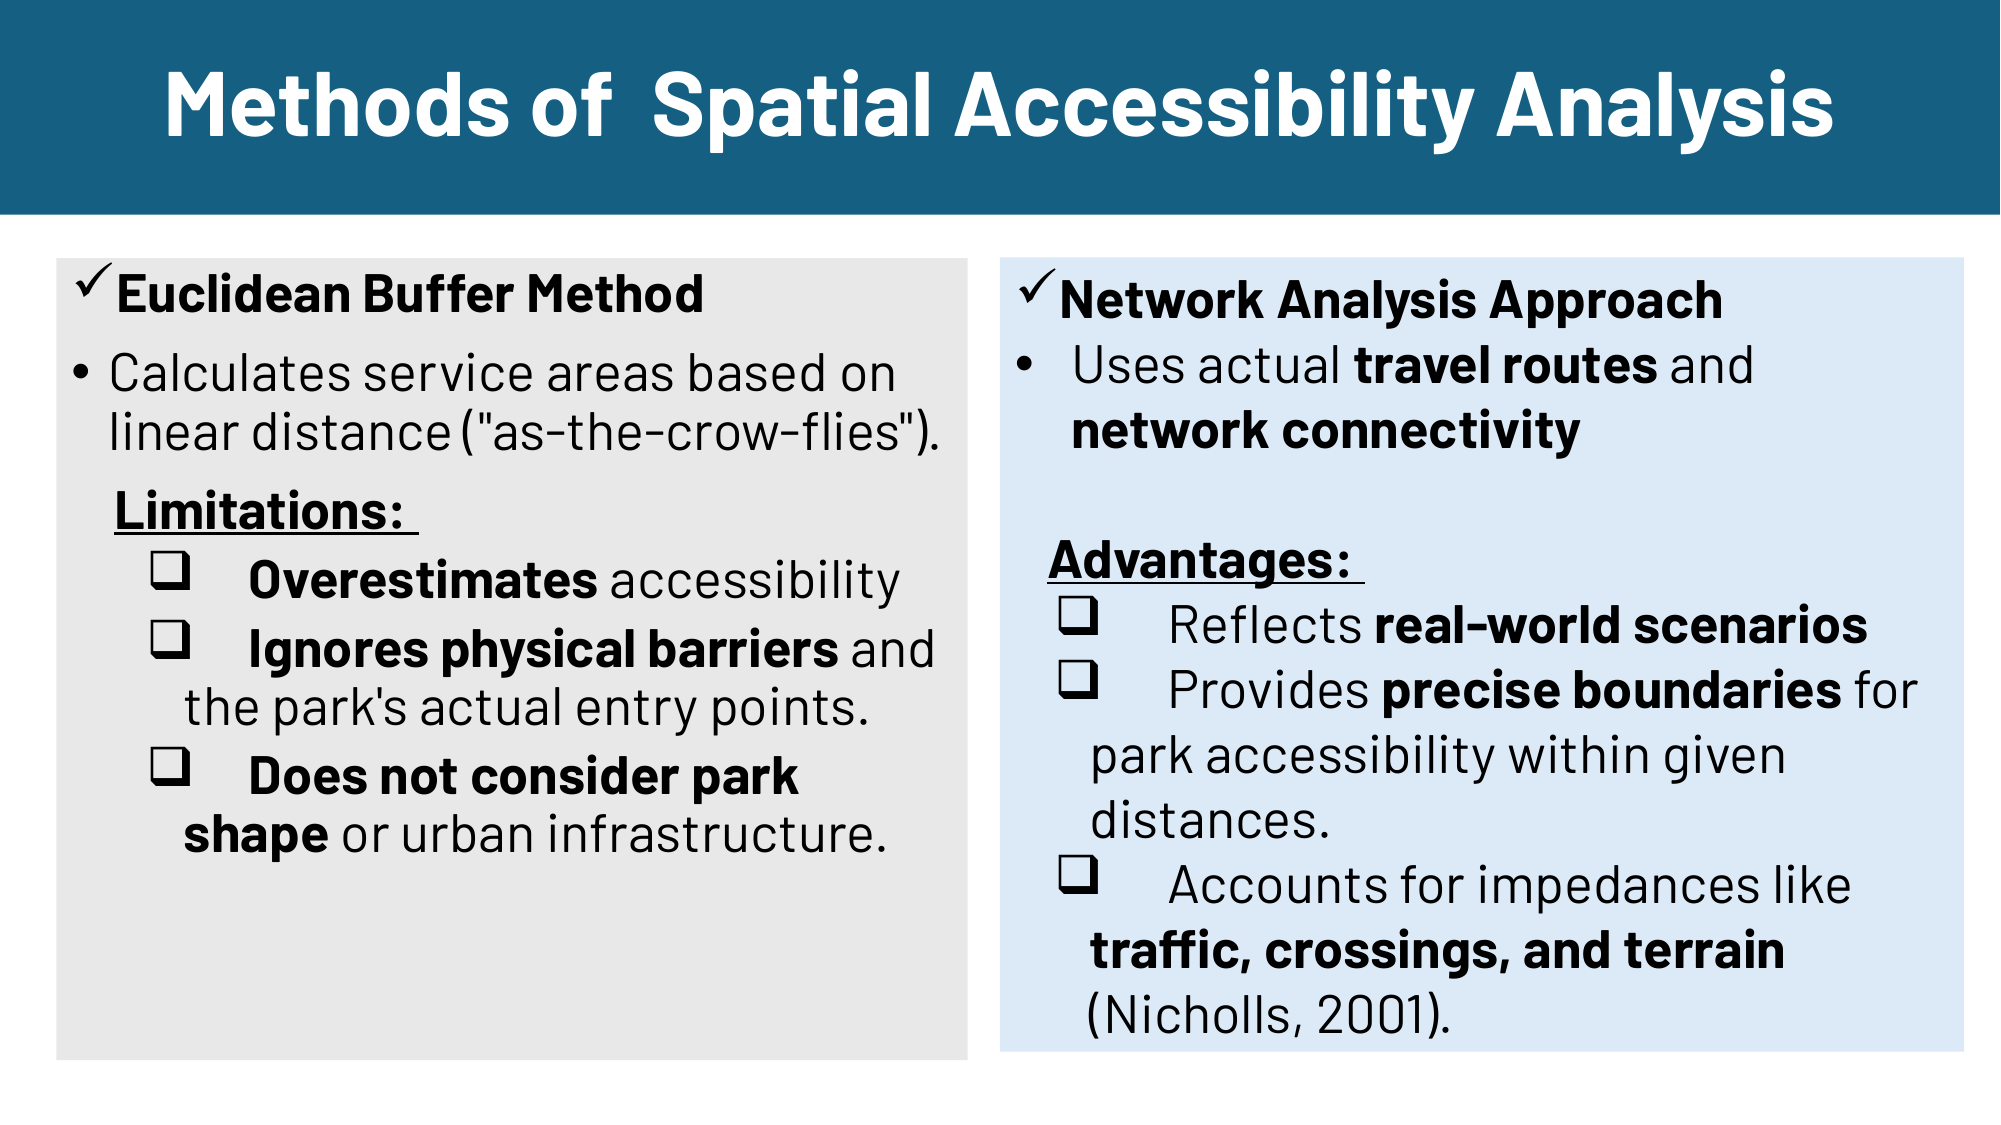

# Methods of  Spatial Accessibility Analysis
Network Analysis Approach
Uses actual travel routes and network connectivity

   Advantages:
      Reflects real-world scenarios
      Provides precise boundaries for park accessibility within given distances.
      Accounts for impedances like traffic, crossings, and terrain (Nicholls, 2001).
Euclidean Buffer Method
Calculates service areas based on linear distance ("as-the-crow-flies").
    Limitations:
     Overestimates accessibility
     Ignores physical barriers and the park's actual entry points.
     Does not consider park shape or urban infrastructure.